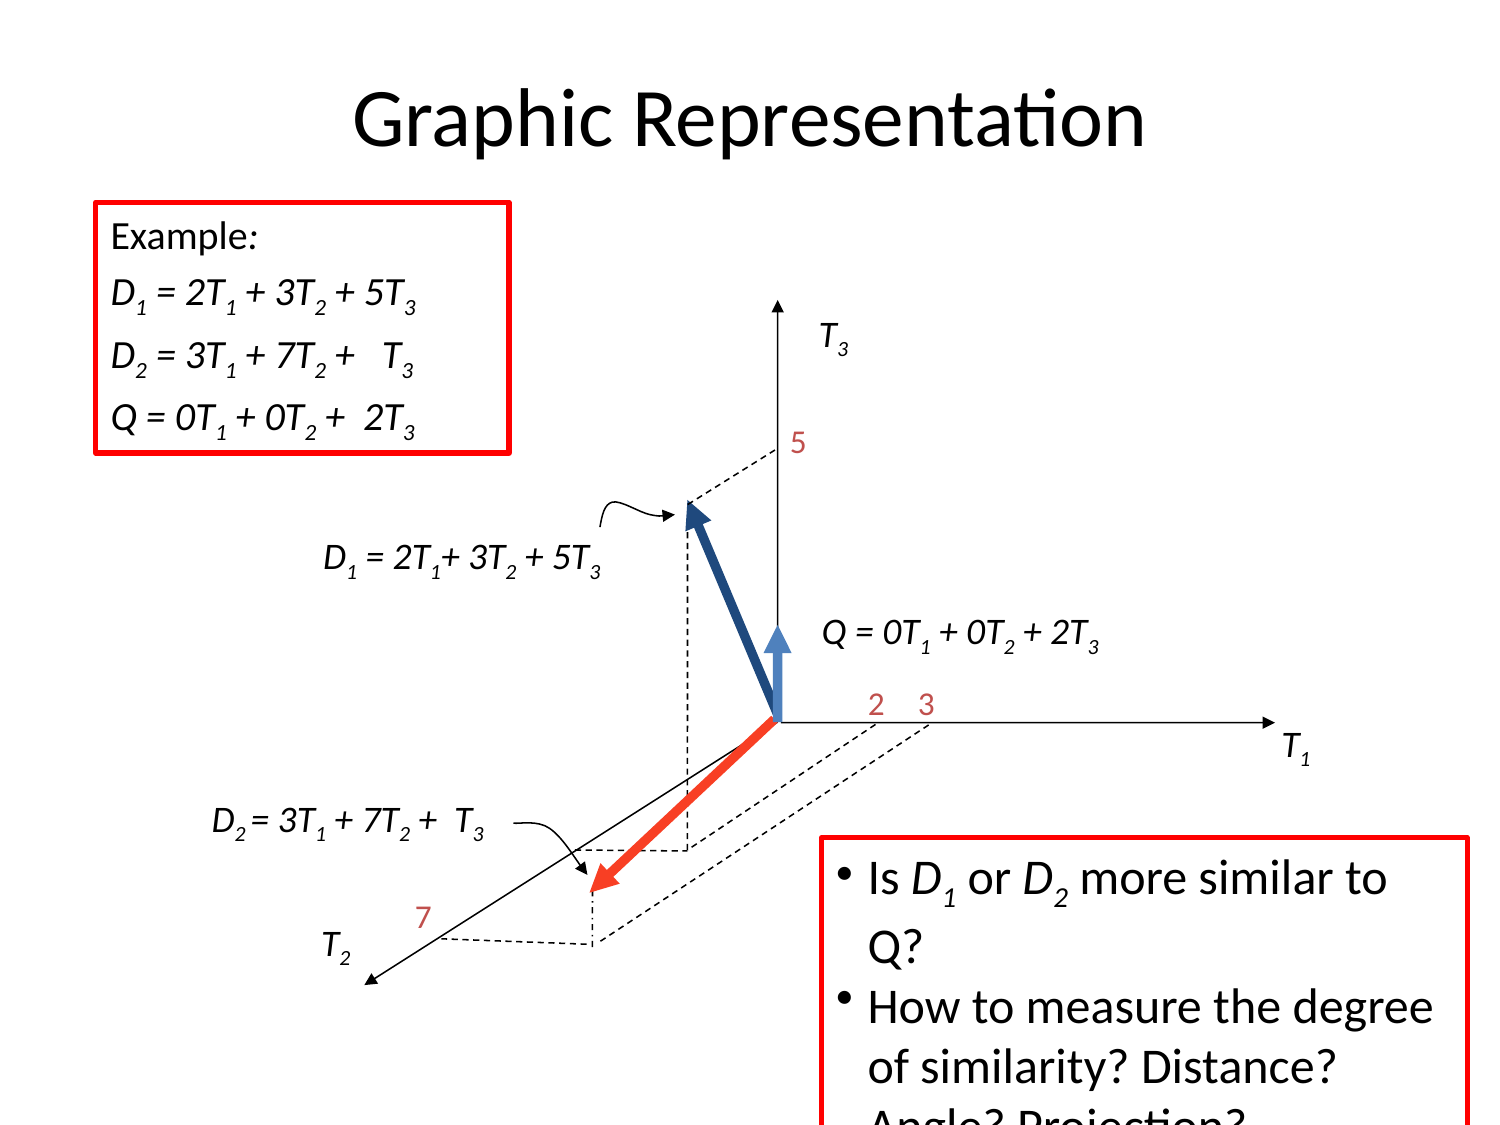

# Graphic Representation
Example:
D1 = 2T1 + 3T2 + 5T3
D2 = 3T1 + 7T2 +   T3
Q = 0T1 + 0T2 +  2T3

T3
5

D1 = 2T1+ 3T2 + 5T3

Q = 0T1 + 0T2 + 2T3

2
3
T1

D2 = 3T1 + 7T2 +  T3

7

T2

Is D1 or D2 more similar to Q?
How to measure the degree of similarity? Distance? Angle? Projection?